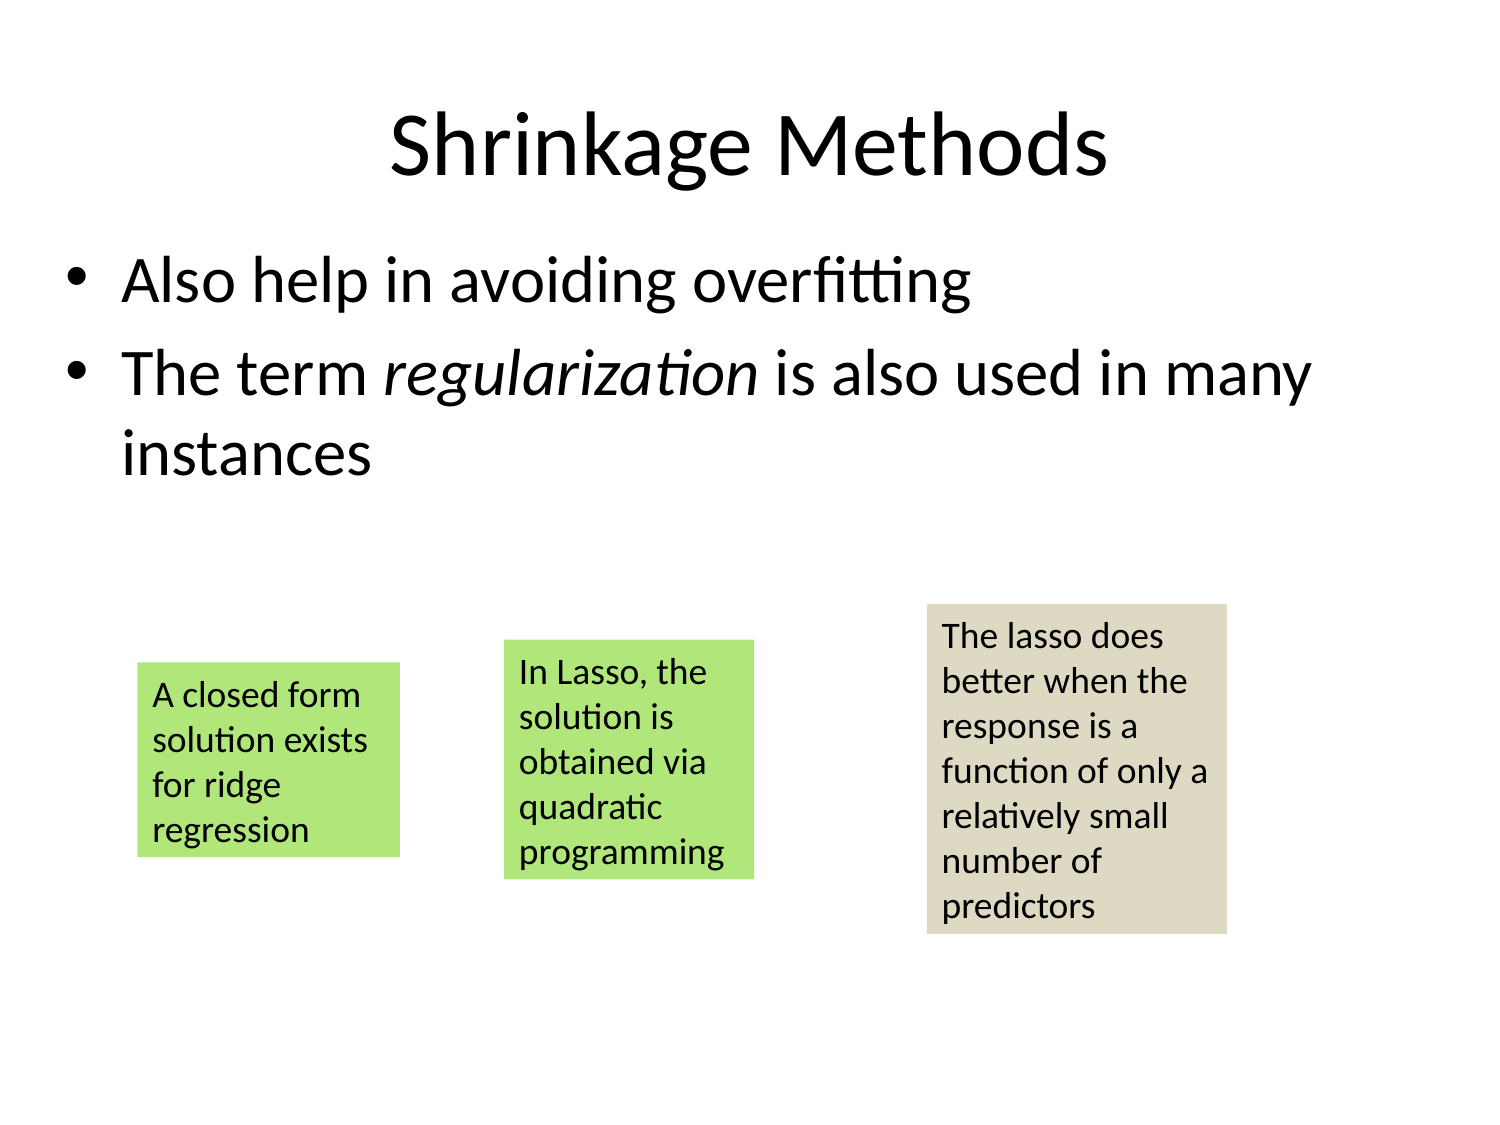

# Shrinkage Methods
Also help in avoiding overfitting
The term regularization is also used in many instances
The lasso does better when the response is a function of only a relatively small
number of predictors
In Lasso, the solution is obtained via quadratic programming
A closed form solution exists for ridge regression